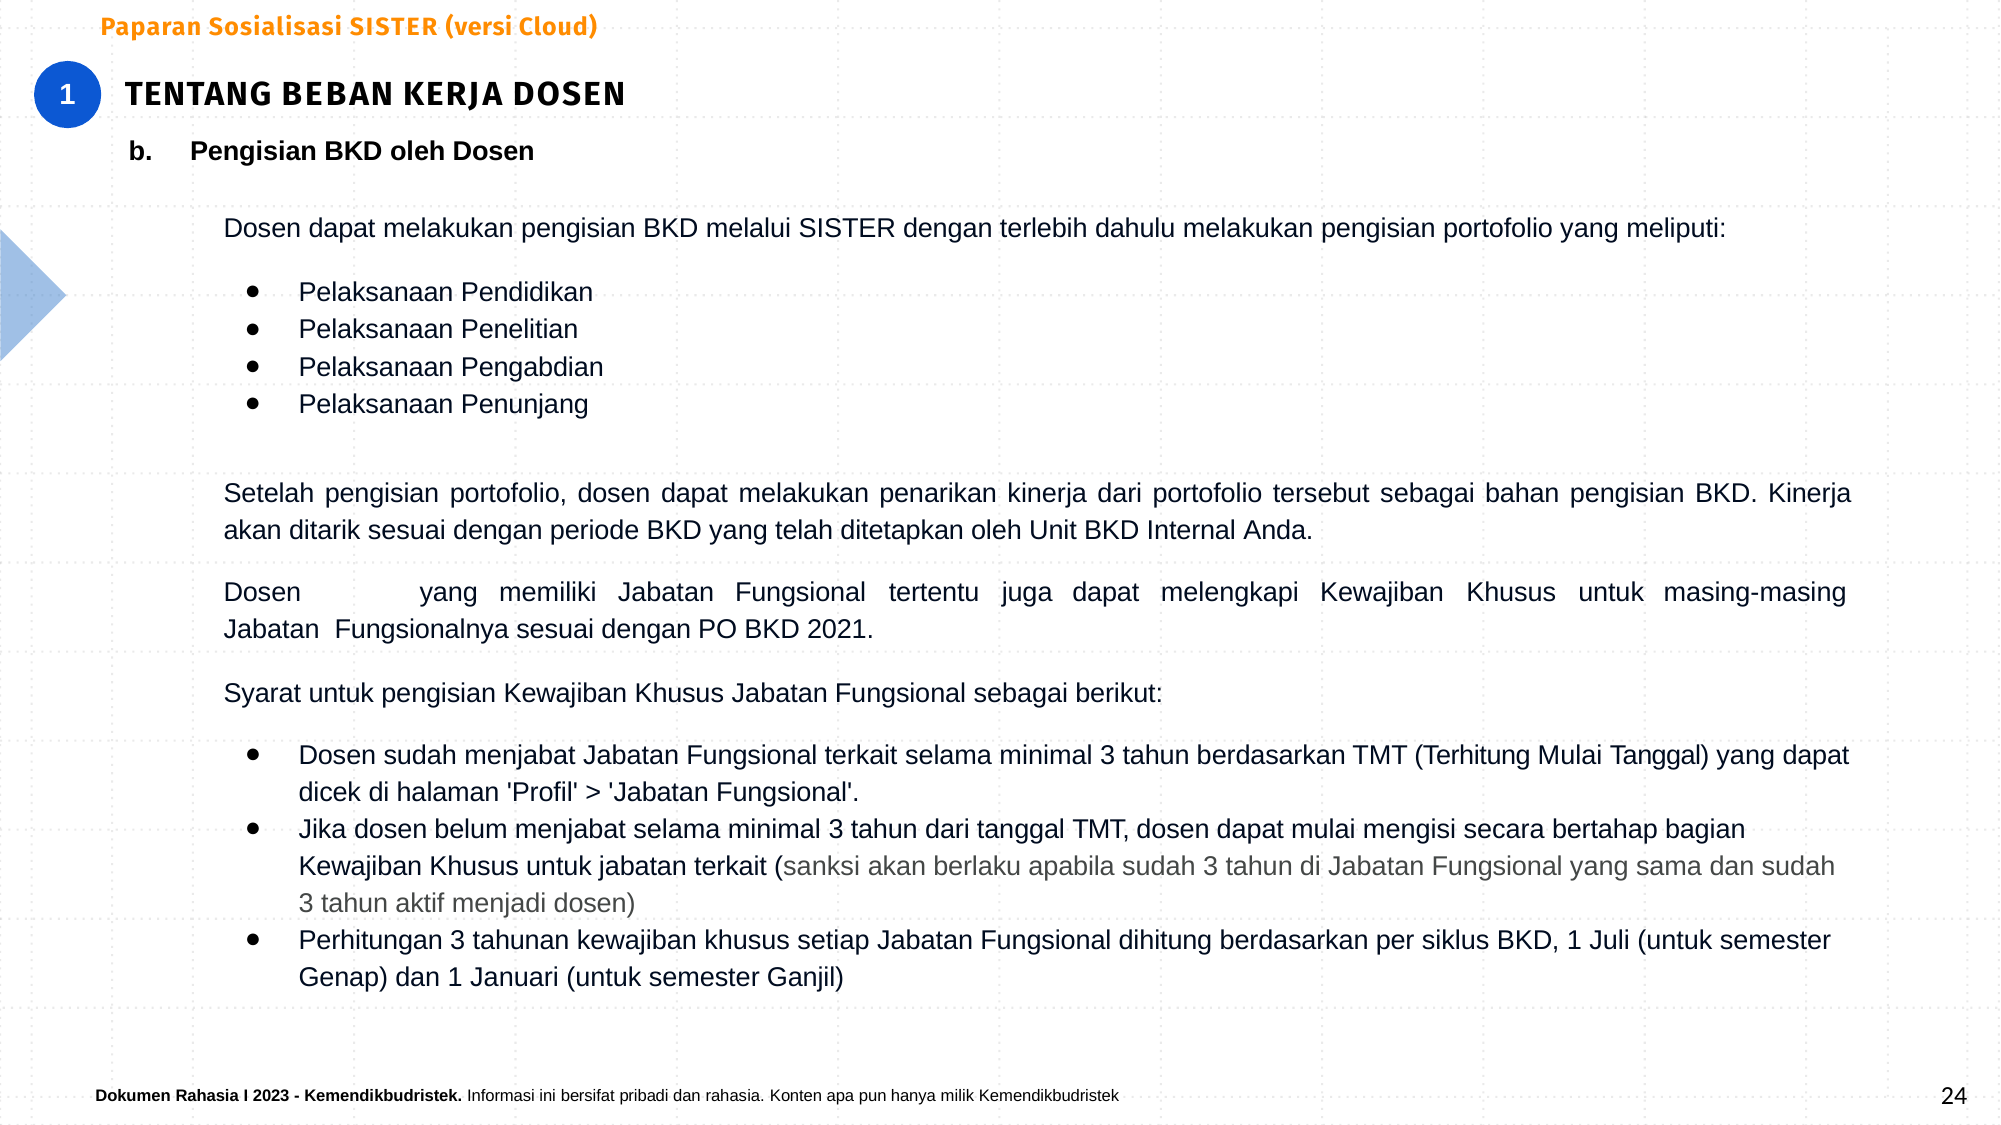

Paparan Sosialisasi SISTER (versi Cloud)

# TENTANG BEBAN KERJA DOSEN
1
Pengisian BKD oleh Dosen

Dosen dapat melakukan pengisian BKD melalui SISTER dengan terlebih dahulu melakukan pengisian portofolio yang meliputi:

Pelaksanaan Pendidikan
Pelaksanaan Penelitian
Pelaksanaan Pengabdian
Pelaksanaan Penunjang

Setelah pengisian portofolio, dosen dapat melakukan penarikan kinerja dari portofolio tersebut sebagai bahan pengisian BKD. Kinerja  akan ditarik sesuai dengan periode BKD yang telah ditetapkan oleh Unit BKD Internal Anda.
Dosen	yang	memiliki	Jabatan	Fungsional   tertentu   juga	dapat	melengkapi	Kewajiban   Khusus   untuk	masing-masing	Jabatan  Fungsionalnya sesuai dengan PO BKD 2021.

Syarat untuk pengisian Kewajiban Khusus Jabatan Fungsional sebagai berikut:
Dosen sudah menjabat Jabatan Fungsional terkait selama minimal 3 tahun berdasarkan TMT (Terhitung Mulai Tanggal) yang dapat  dicek di halaman 'Profil' > 'Jabatan Fungsional'.
Jika dosen belum menjabat selama minimal 3 tahun dari tanggal TMT, dosen dapat mulai mengisi secara bertahap bagian  Kewajiban Khusus untuk jabatan terkait (sanksi akan berlaku apabila sudah 3 tahun di Jabatan Fungsional yang sama dan sudah  3 tahun aktif menjadi dosen)
Perhitungan 3 tahunan kewajiban khusus setiap Jabatan Fungsional dihitung berdasarkan per siklus BKD, 1 Juli (untuk semester  Genap) dan 1 Januari (untuk semester Ganjil)
24
Dokumen Rahasia I 2023 - Kemendikbudristek. Informasi ini bersifat pribadi dan rahasia. Konten apa pun hanya milik Kemendikbudristek